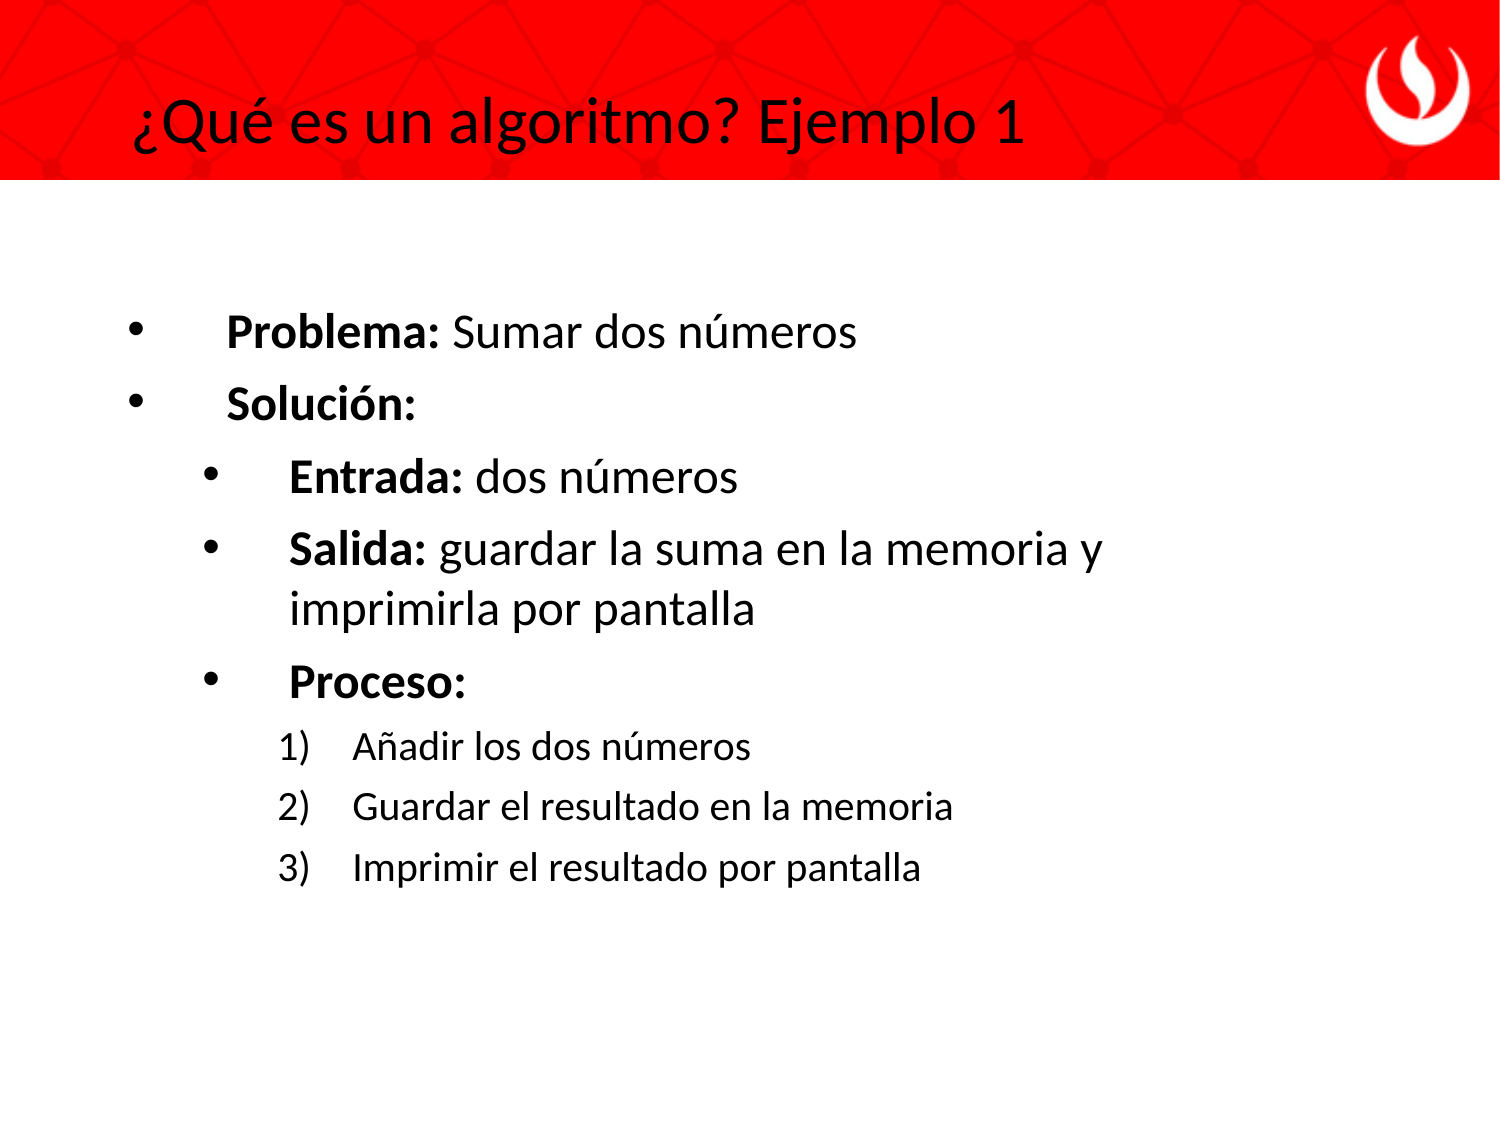

¿Qué es un algoritmo? Ejemplo 1
Problema: Sumar dos números
Solución:
Entrada: dos números
Salida: guardar la suma en la memoria y imprimirla por pantalla
Proceso:
Añadir los dos números
Guardar el resultado en la memoria
Imprimir el resultado por pantalla